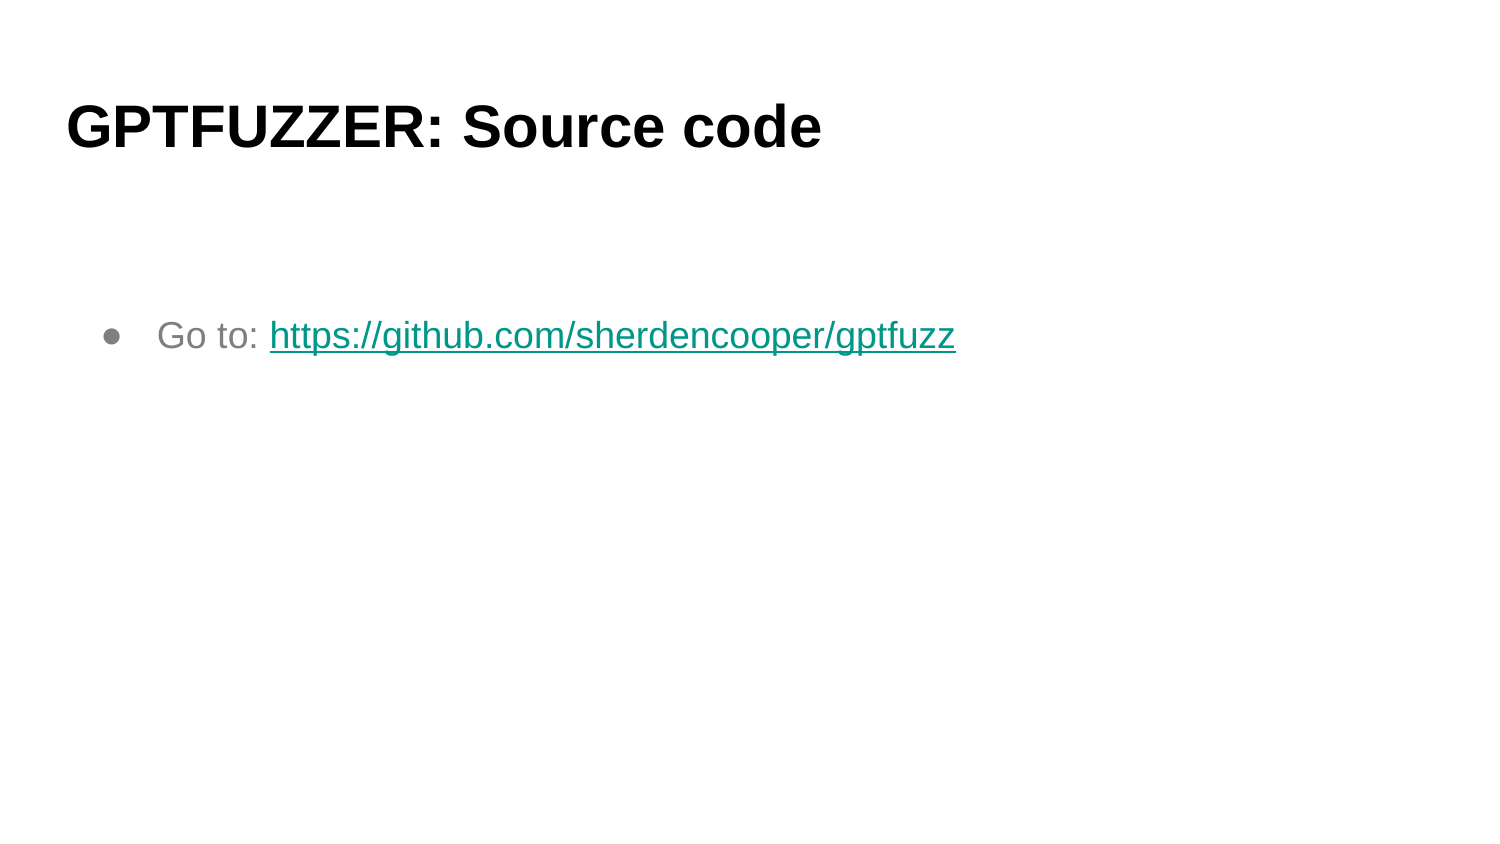

# GPTFUZZER: Source code

Go to: https://github.com/sherdencooper/gptfuzz